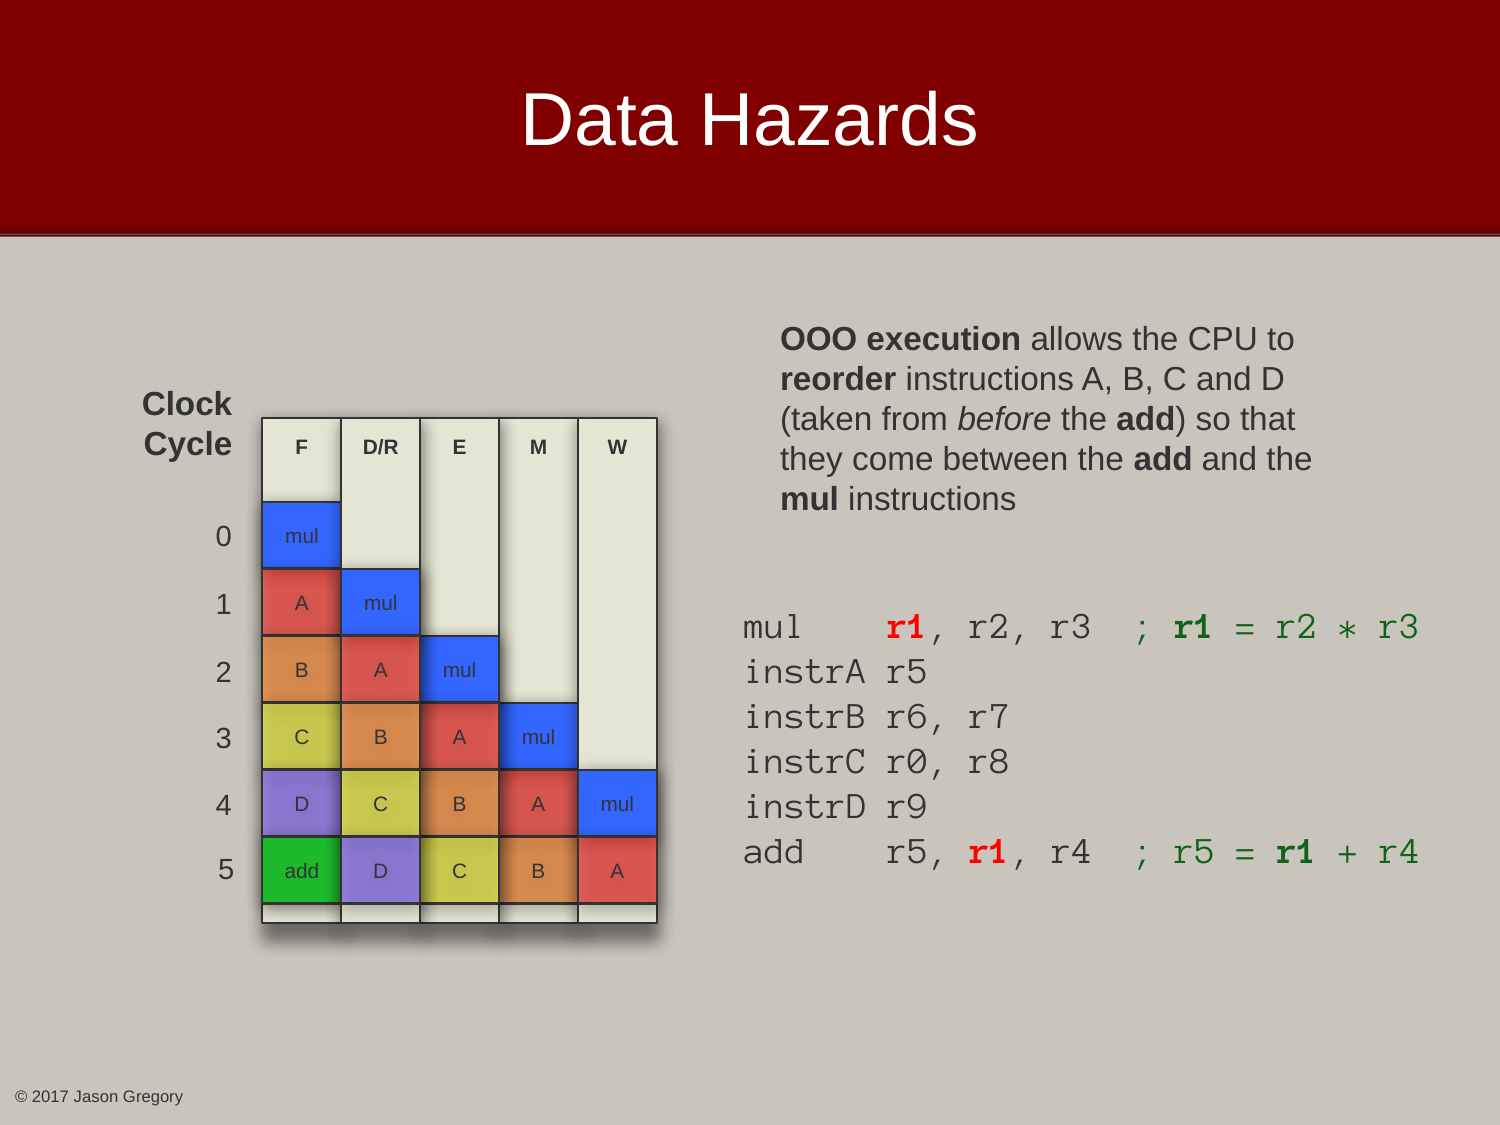

# Data Hazards
OOO execution allows the CPU to
reorder instructions A, B, C and D
(taken from before the add) so that
they come between the add and the
mul instructions
Clock
Cycle
F
mul
A
B
C
D
add
D/R
mul
A
B
C
D
E
mul
A
B
C
M
mul
A
B
W
mul
A
0
1
mul    r1, r2, r3  ; r1 = r2 * r3
instrA r5
instrB r6, r7
instrC r0, r8
instrD r9
add    r5, r1, r4  ; r5 = r1 + r4

2
3
4
5
© 2017 Jason Gregory